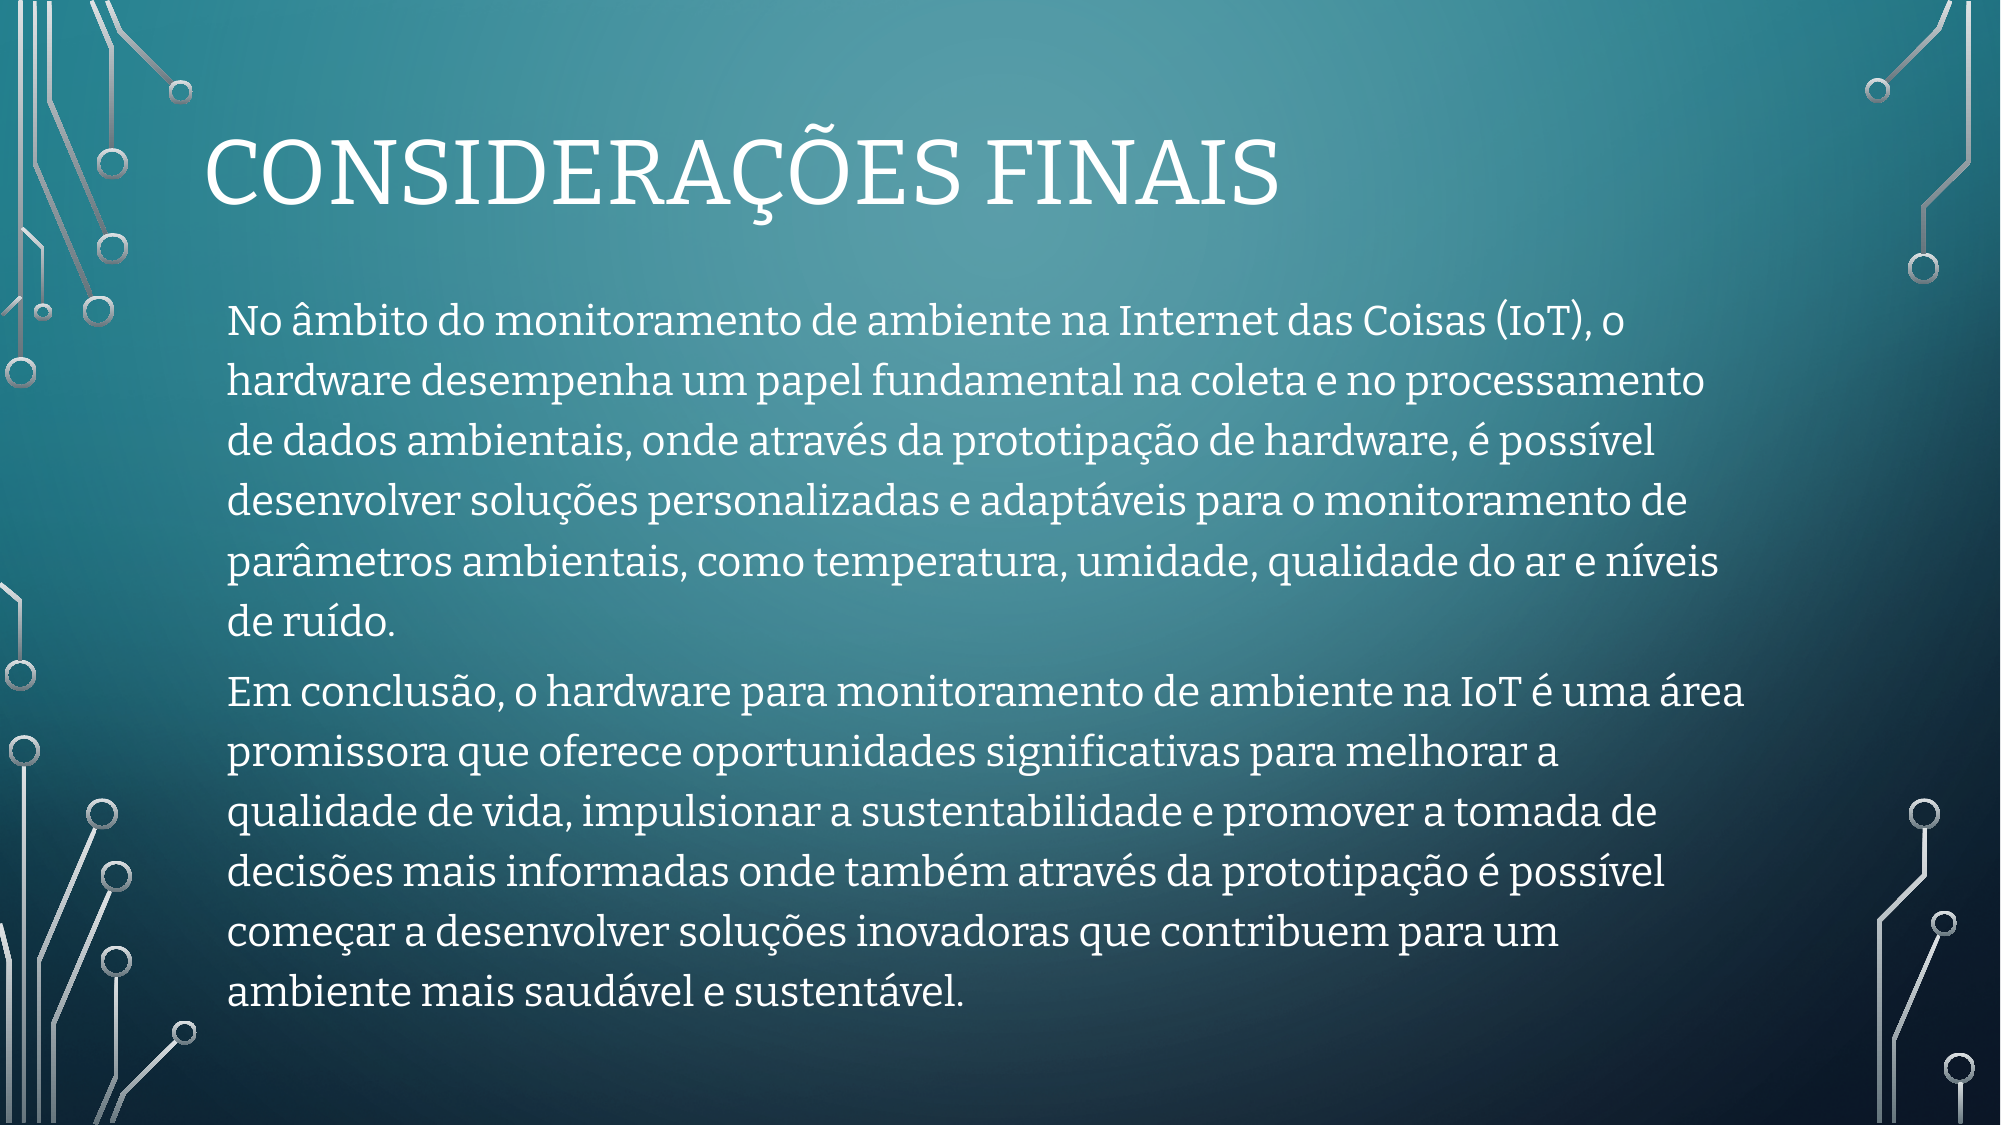

# Considerações Finais
No âmbito do monitoramento de ambiente na Internet das Coisas (IoT), o hardware desempenha um papel fundamental na coleta e no processamento de dados ambientais, onde através da prototipação de hardware, é possível desenvolver soluções personalizadas e adaptáveis para o monitoramento de parâmetros ambientais, como temperatura, umidade, qualidade do ar e níveis de ruído.
Em conclusão, o hardware para monitoramento de ambiente na IoT é uma área promissora que oferece oportunidades significativas para melhorar a qualidade de vida, impulsionar a sustentabilidade e promover a tomada de decisões mais informadas onde também através da prototipação é possível começar a desenvolver soluções inovadoras que contribuem para um ambiente mais saudável e sustentável.